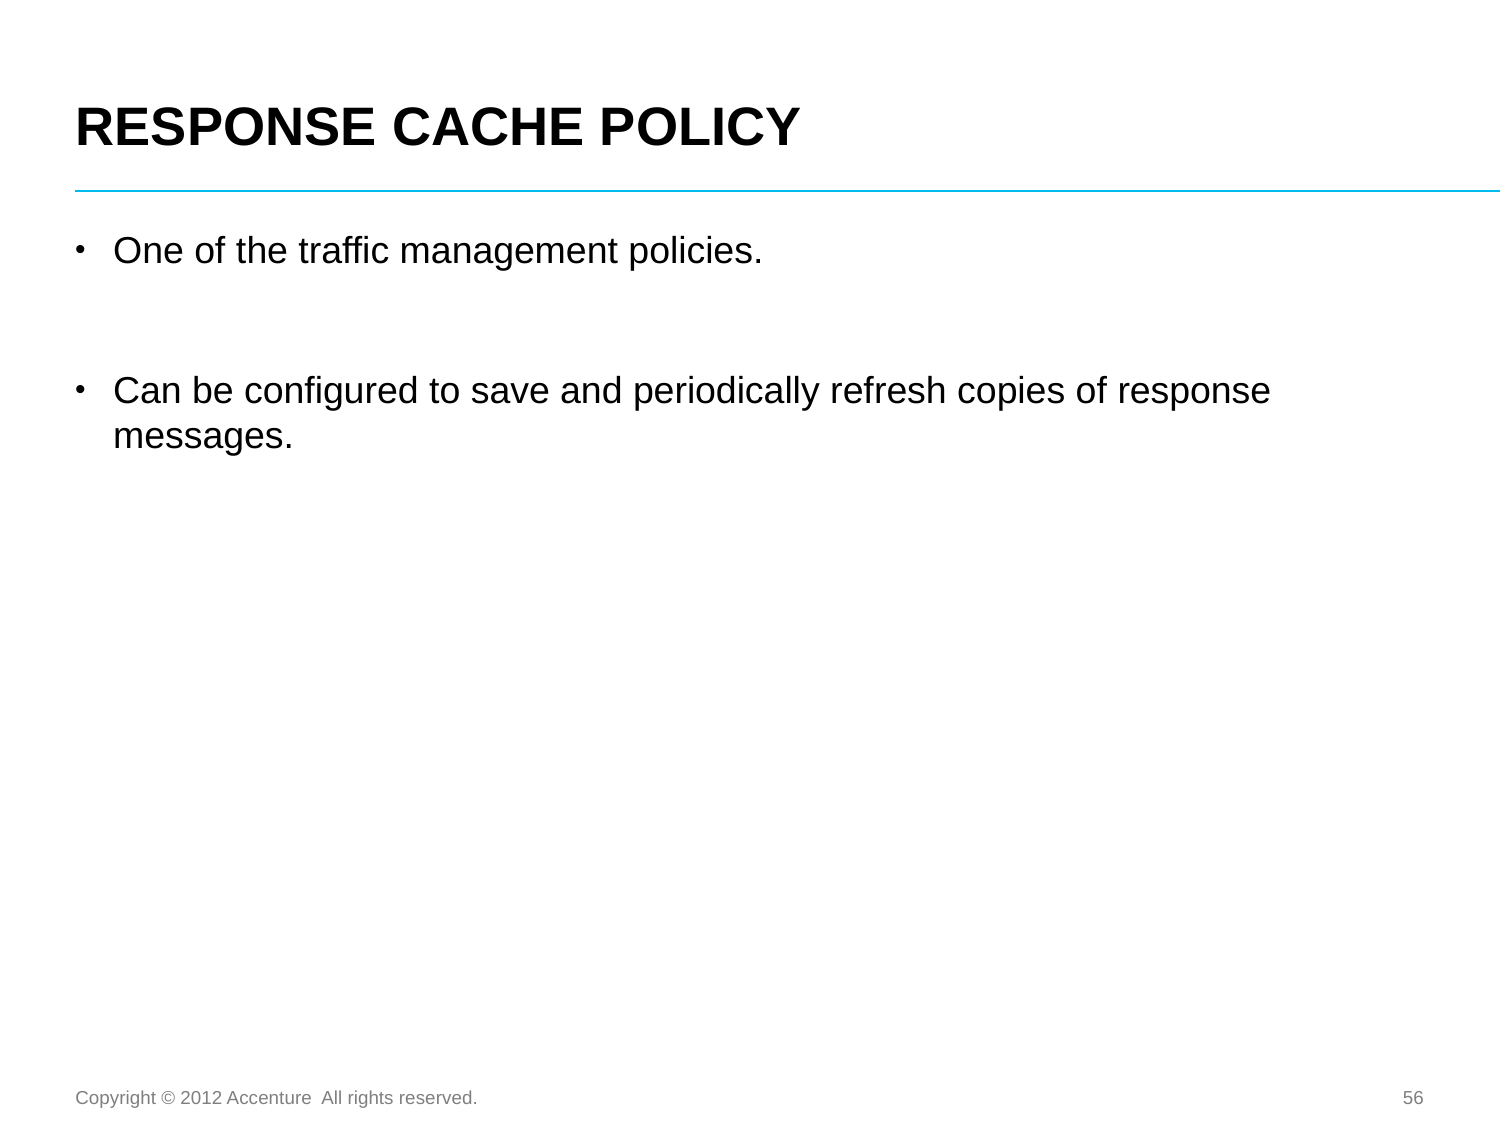

# RESPONSE CACHE POLICY
One of the traffic management policies.

Can be configured to save and periodically refresh copies of response messages.